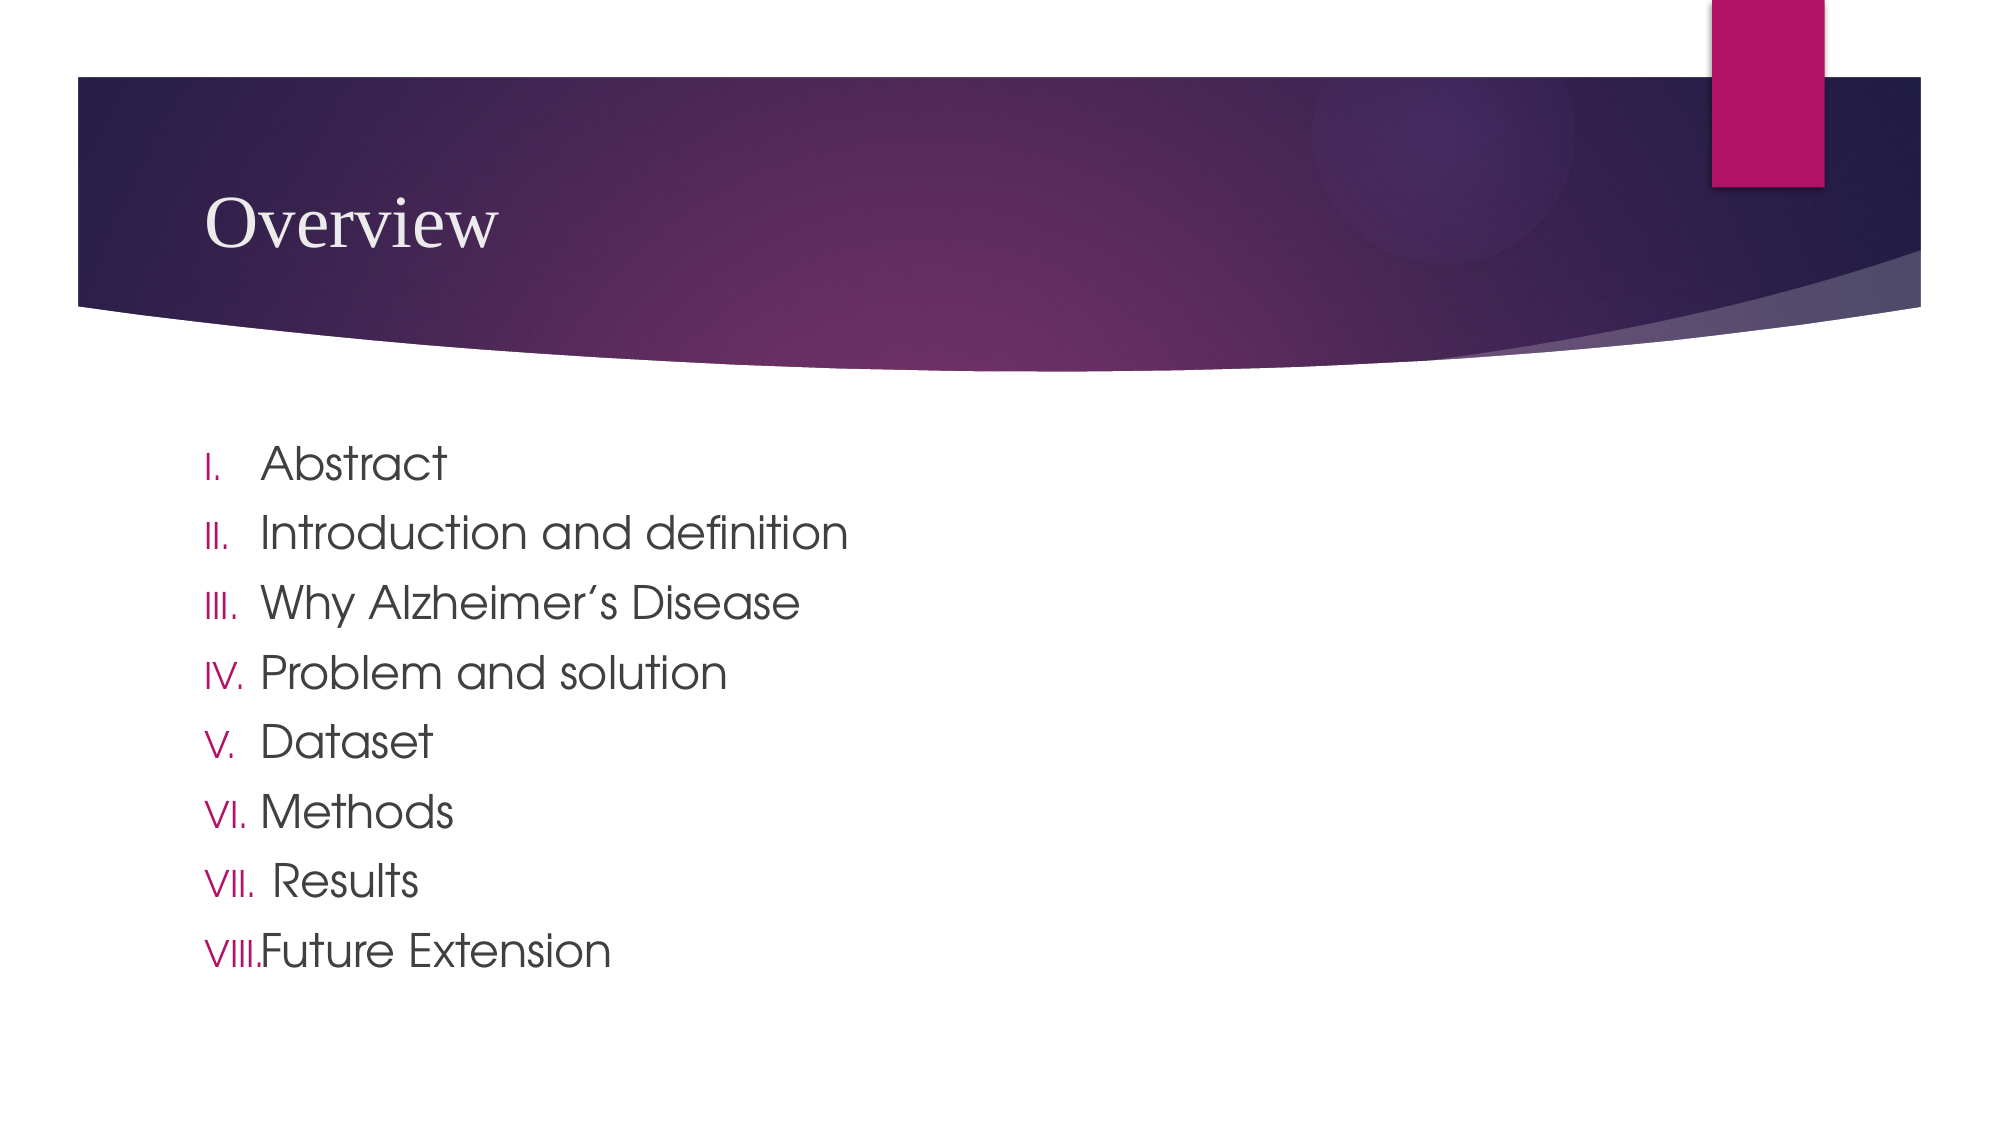

# Overview
Abstract
Introduction and definition
Why Alzheimer’s Disease
Problem and solution​
Dataset
Methods
 Results
Future Extension